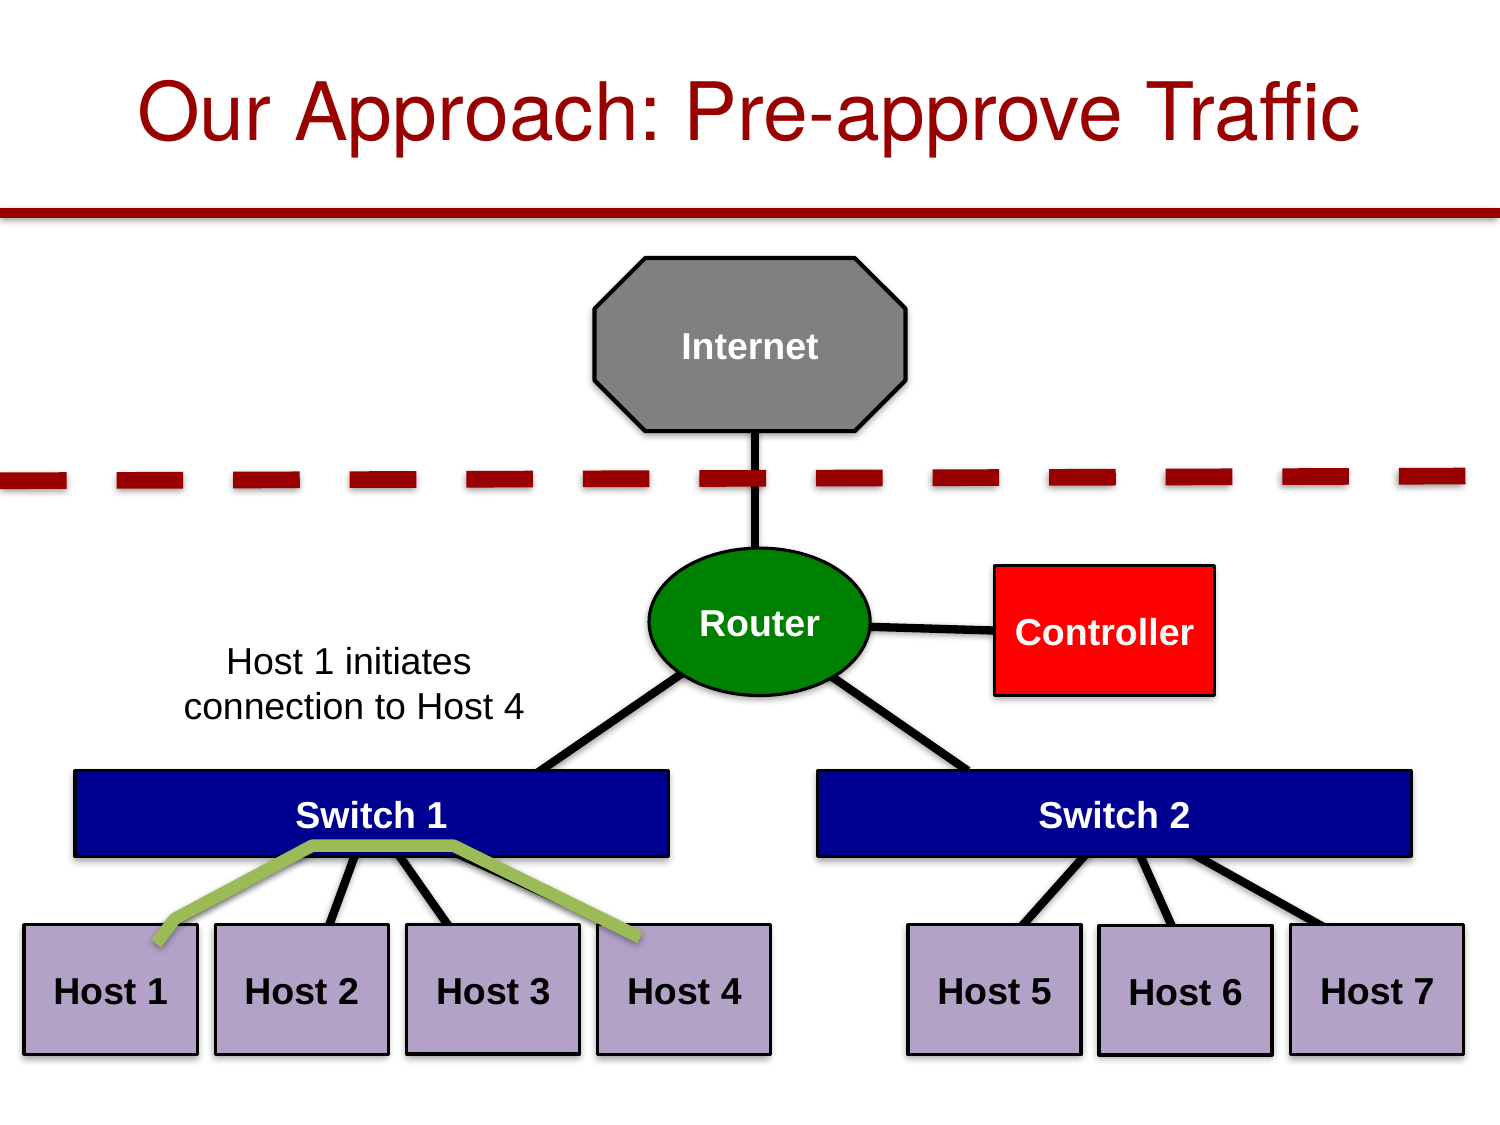

# Our Approach: Pre-approve Traffic
Internet
Router
Controller
Host 1 initiates
connection to Host 4
Switch 1
Switch 2

Host 3
Host 1
Host 4
Host 7
Host 2
Host 5
Host 6